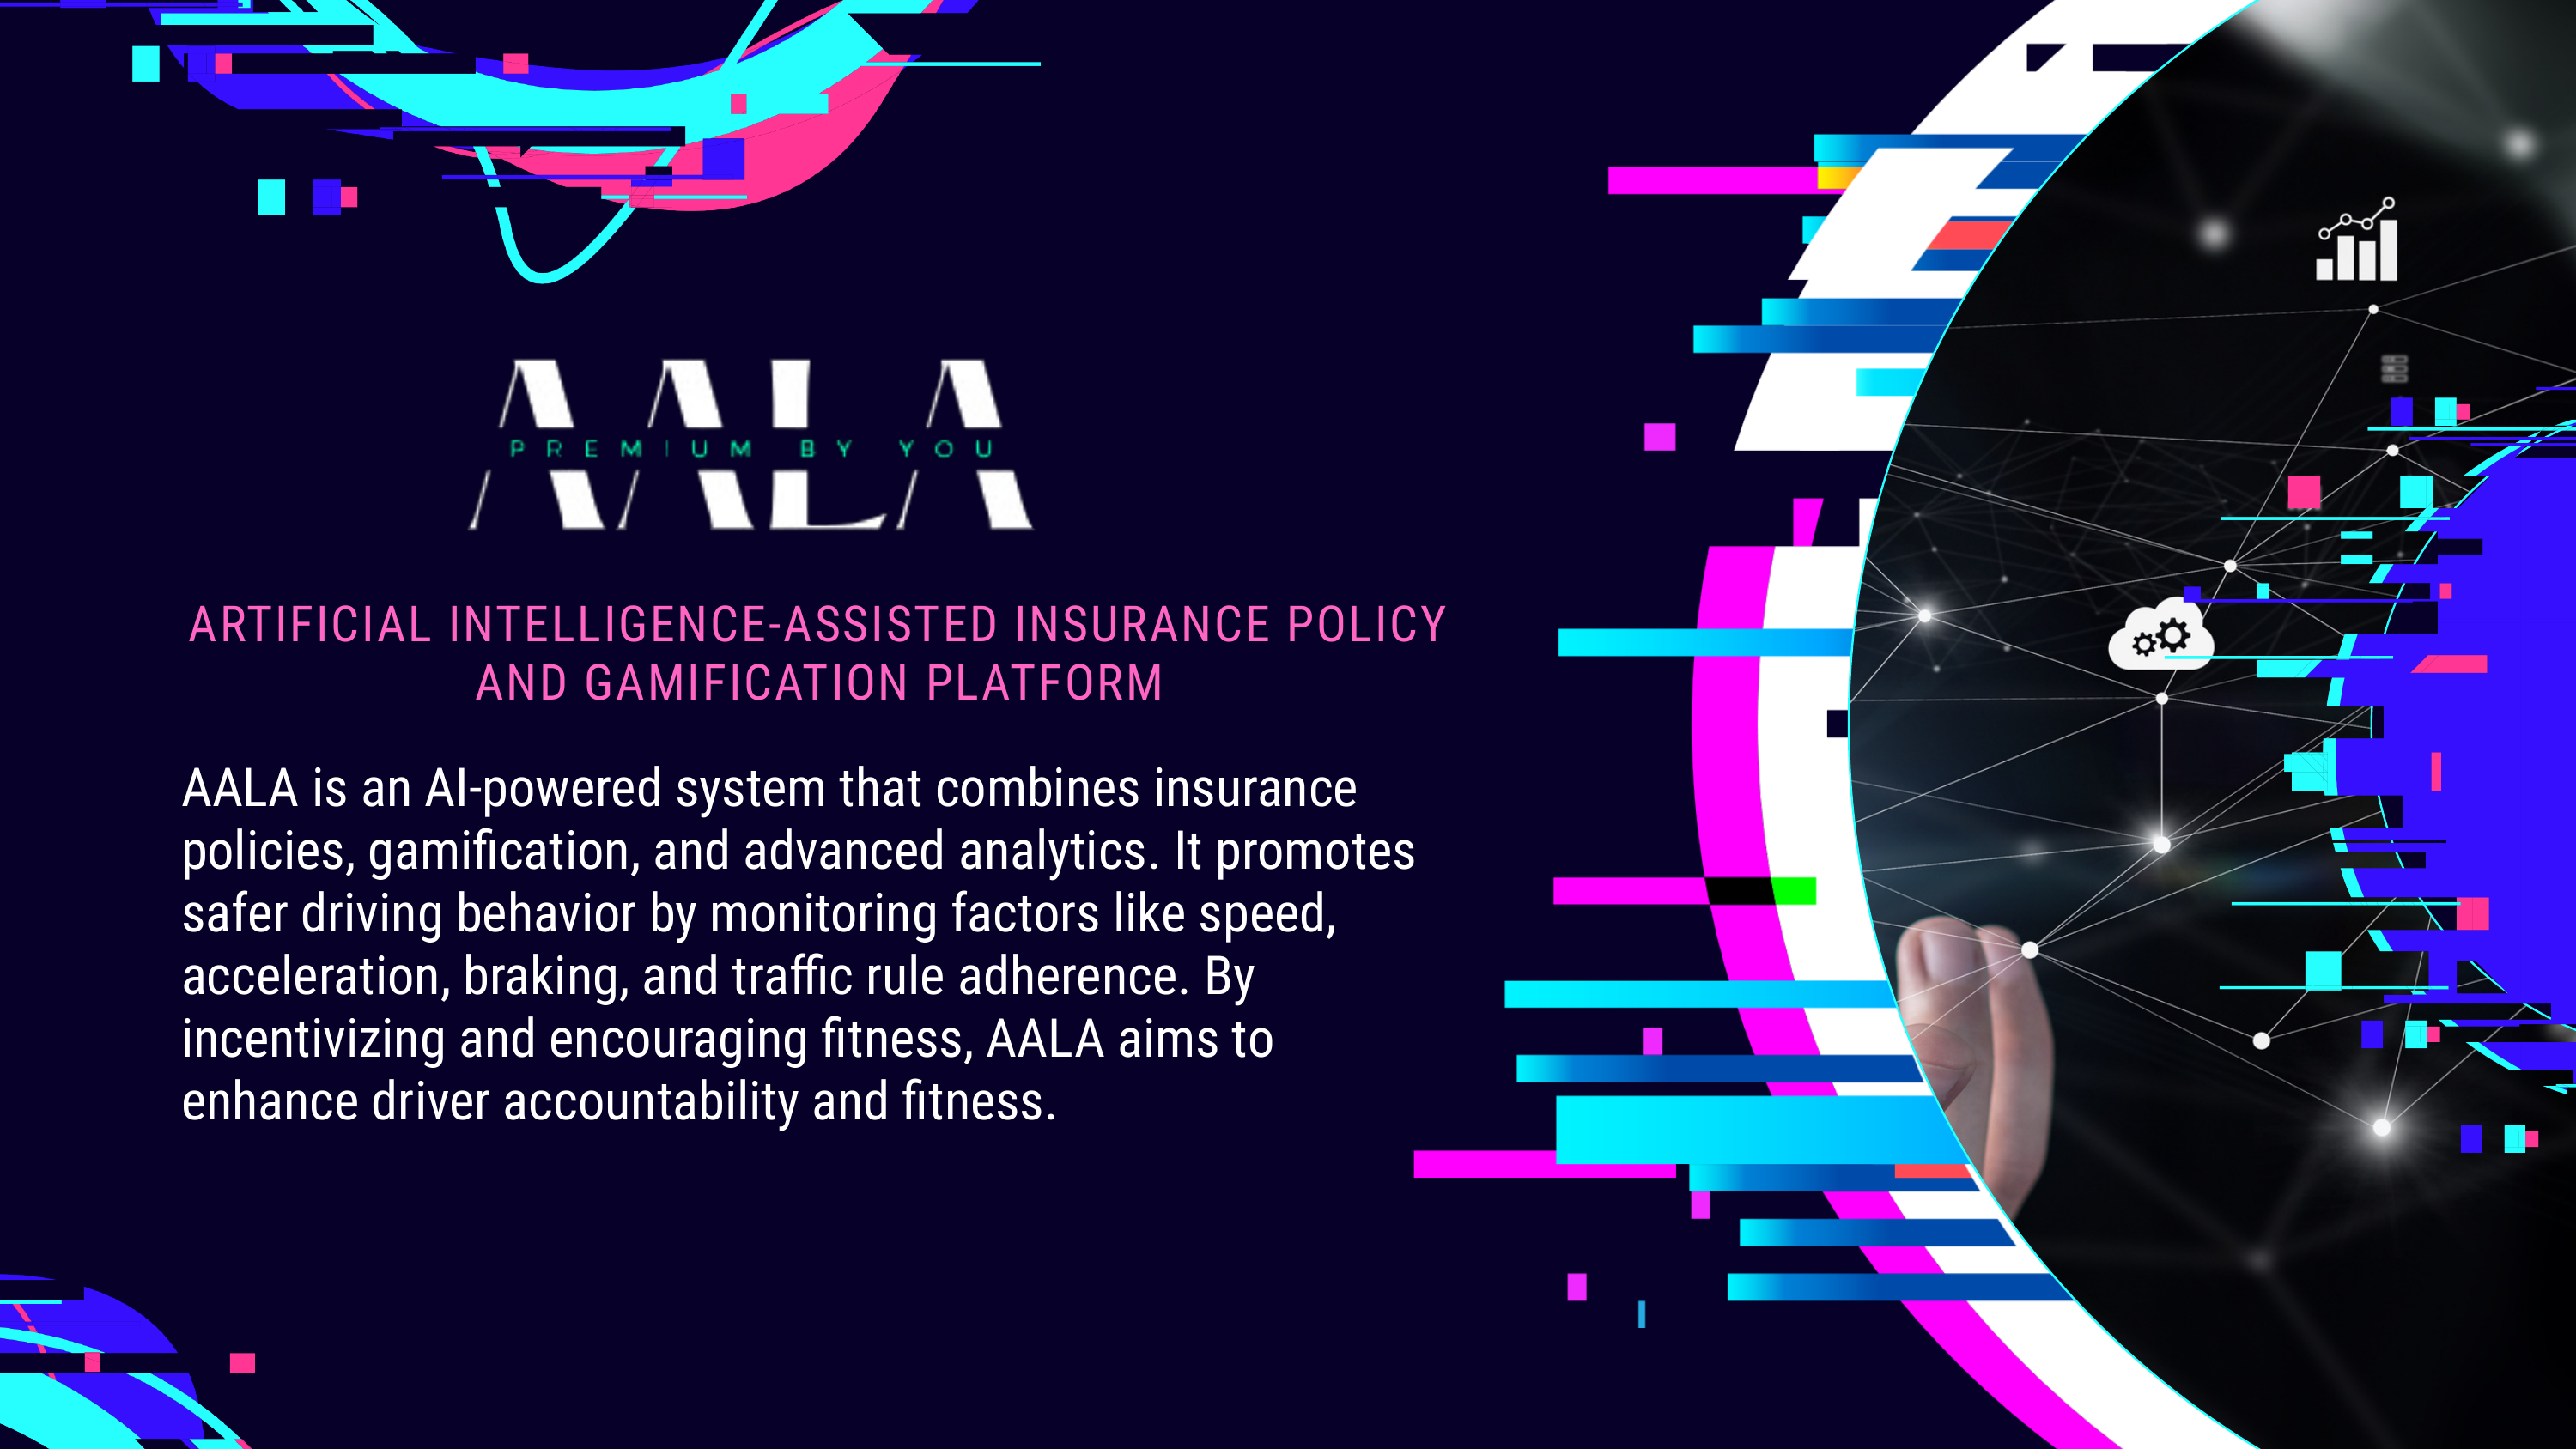

ARTIFICIAL INTELLIGENCE-ASSISTED INSURANCE POLICY AND GAMIFICATION PLATFORM
AALA is an AI-powered system that combines insurance policies, gamification, and advanced analytics. It promotes safer driving behavior by monitoring factors like speed, acceleration, braking, and traffic rule adherence. By incentivizing and encouraging fitness, AALA aims to enhance driver accountability and fitness.